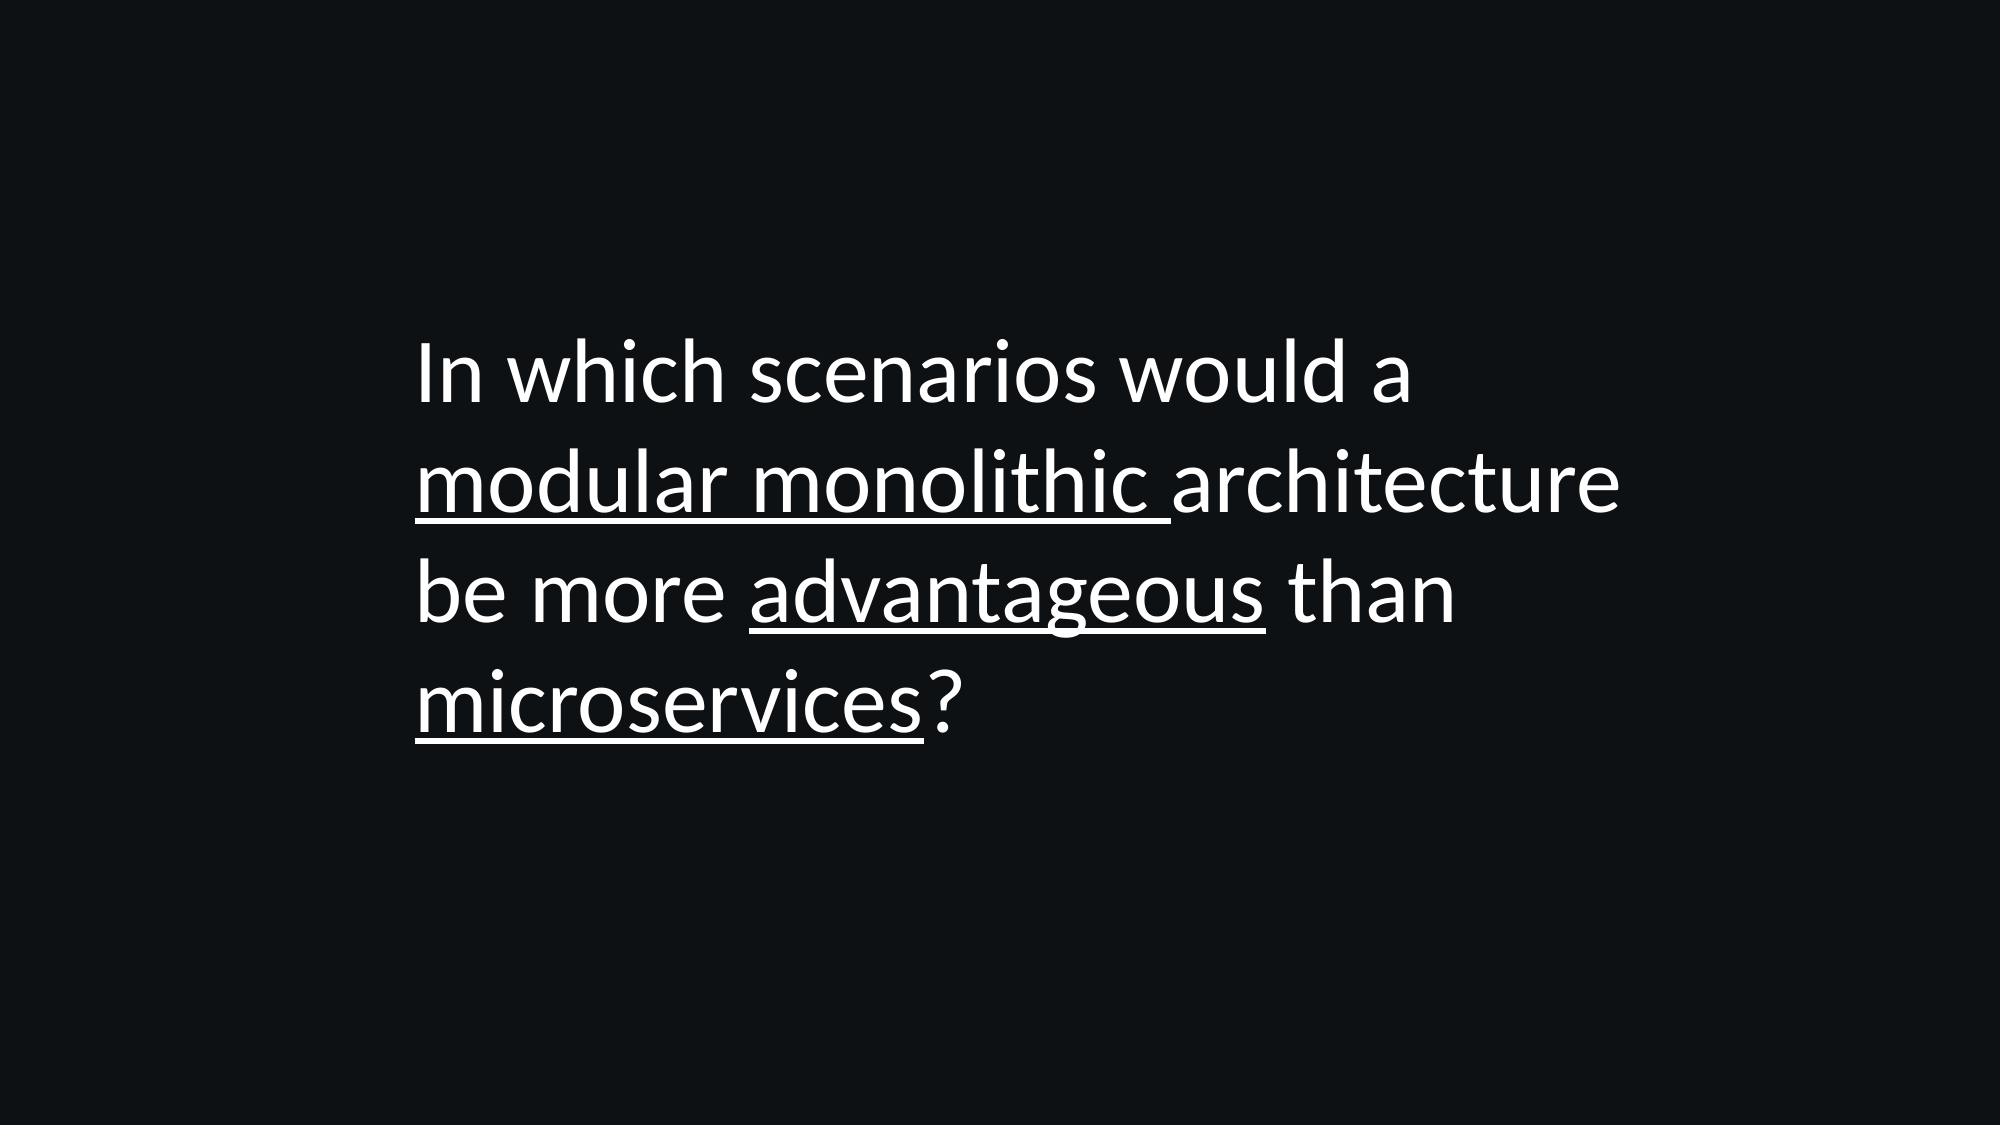

In which scenarios would a modular monolithic architecture be more advantageous than microservices?